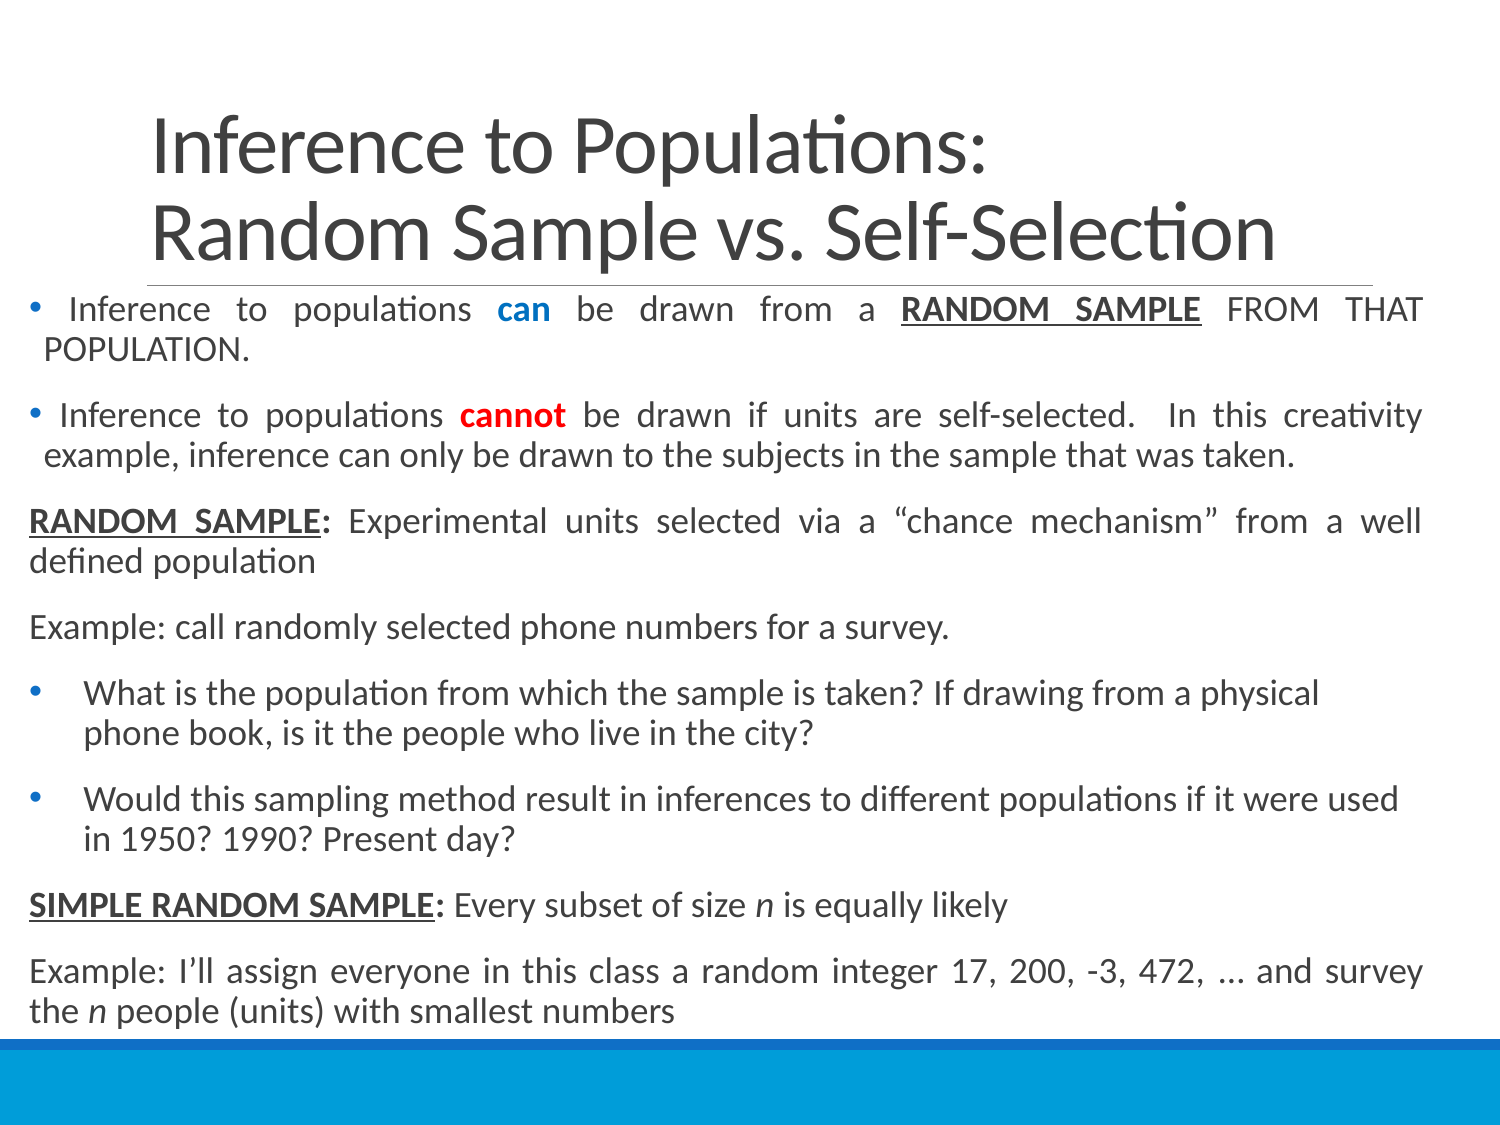

# Inference to Populations: Random Sample vs. Self-Selection

 Inference to populations can be drawn from a Random sample from that population.
 Inference to populations cannot be drawn if units are self-selected.  In this creativity example, inference can only be drawn to the subjects in the sample that was taken.
Random sample: Experimental units selected via a “chance mechanism” from a well defined population
Example: call randomly selected phone numbers for a survey.
What is the population from which the sample is taken? If drawing from a physical phone book, is it the people who live in the city?
Would this sampling method result in inferences to different populations if it were used in 1950? 1990? Present day?
Simple random sample: Every subset of size n is equally likely
Example: I’ll assign everyone in this class a random integer 17, 200, -3, 472, … and survey the n people (units) with smallest numbers